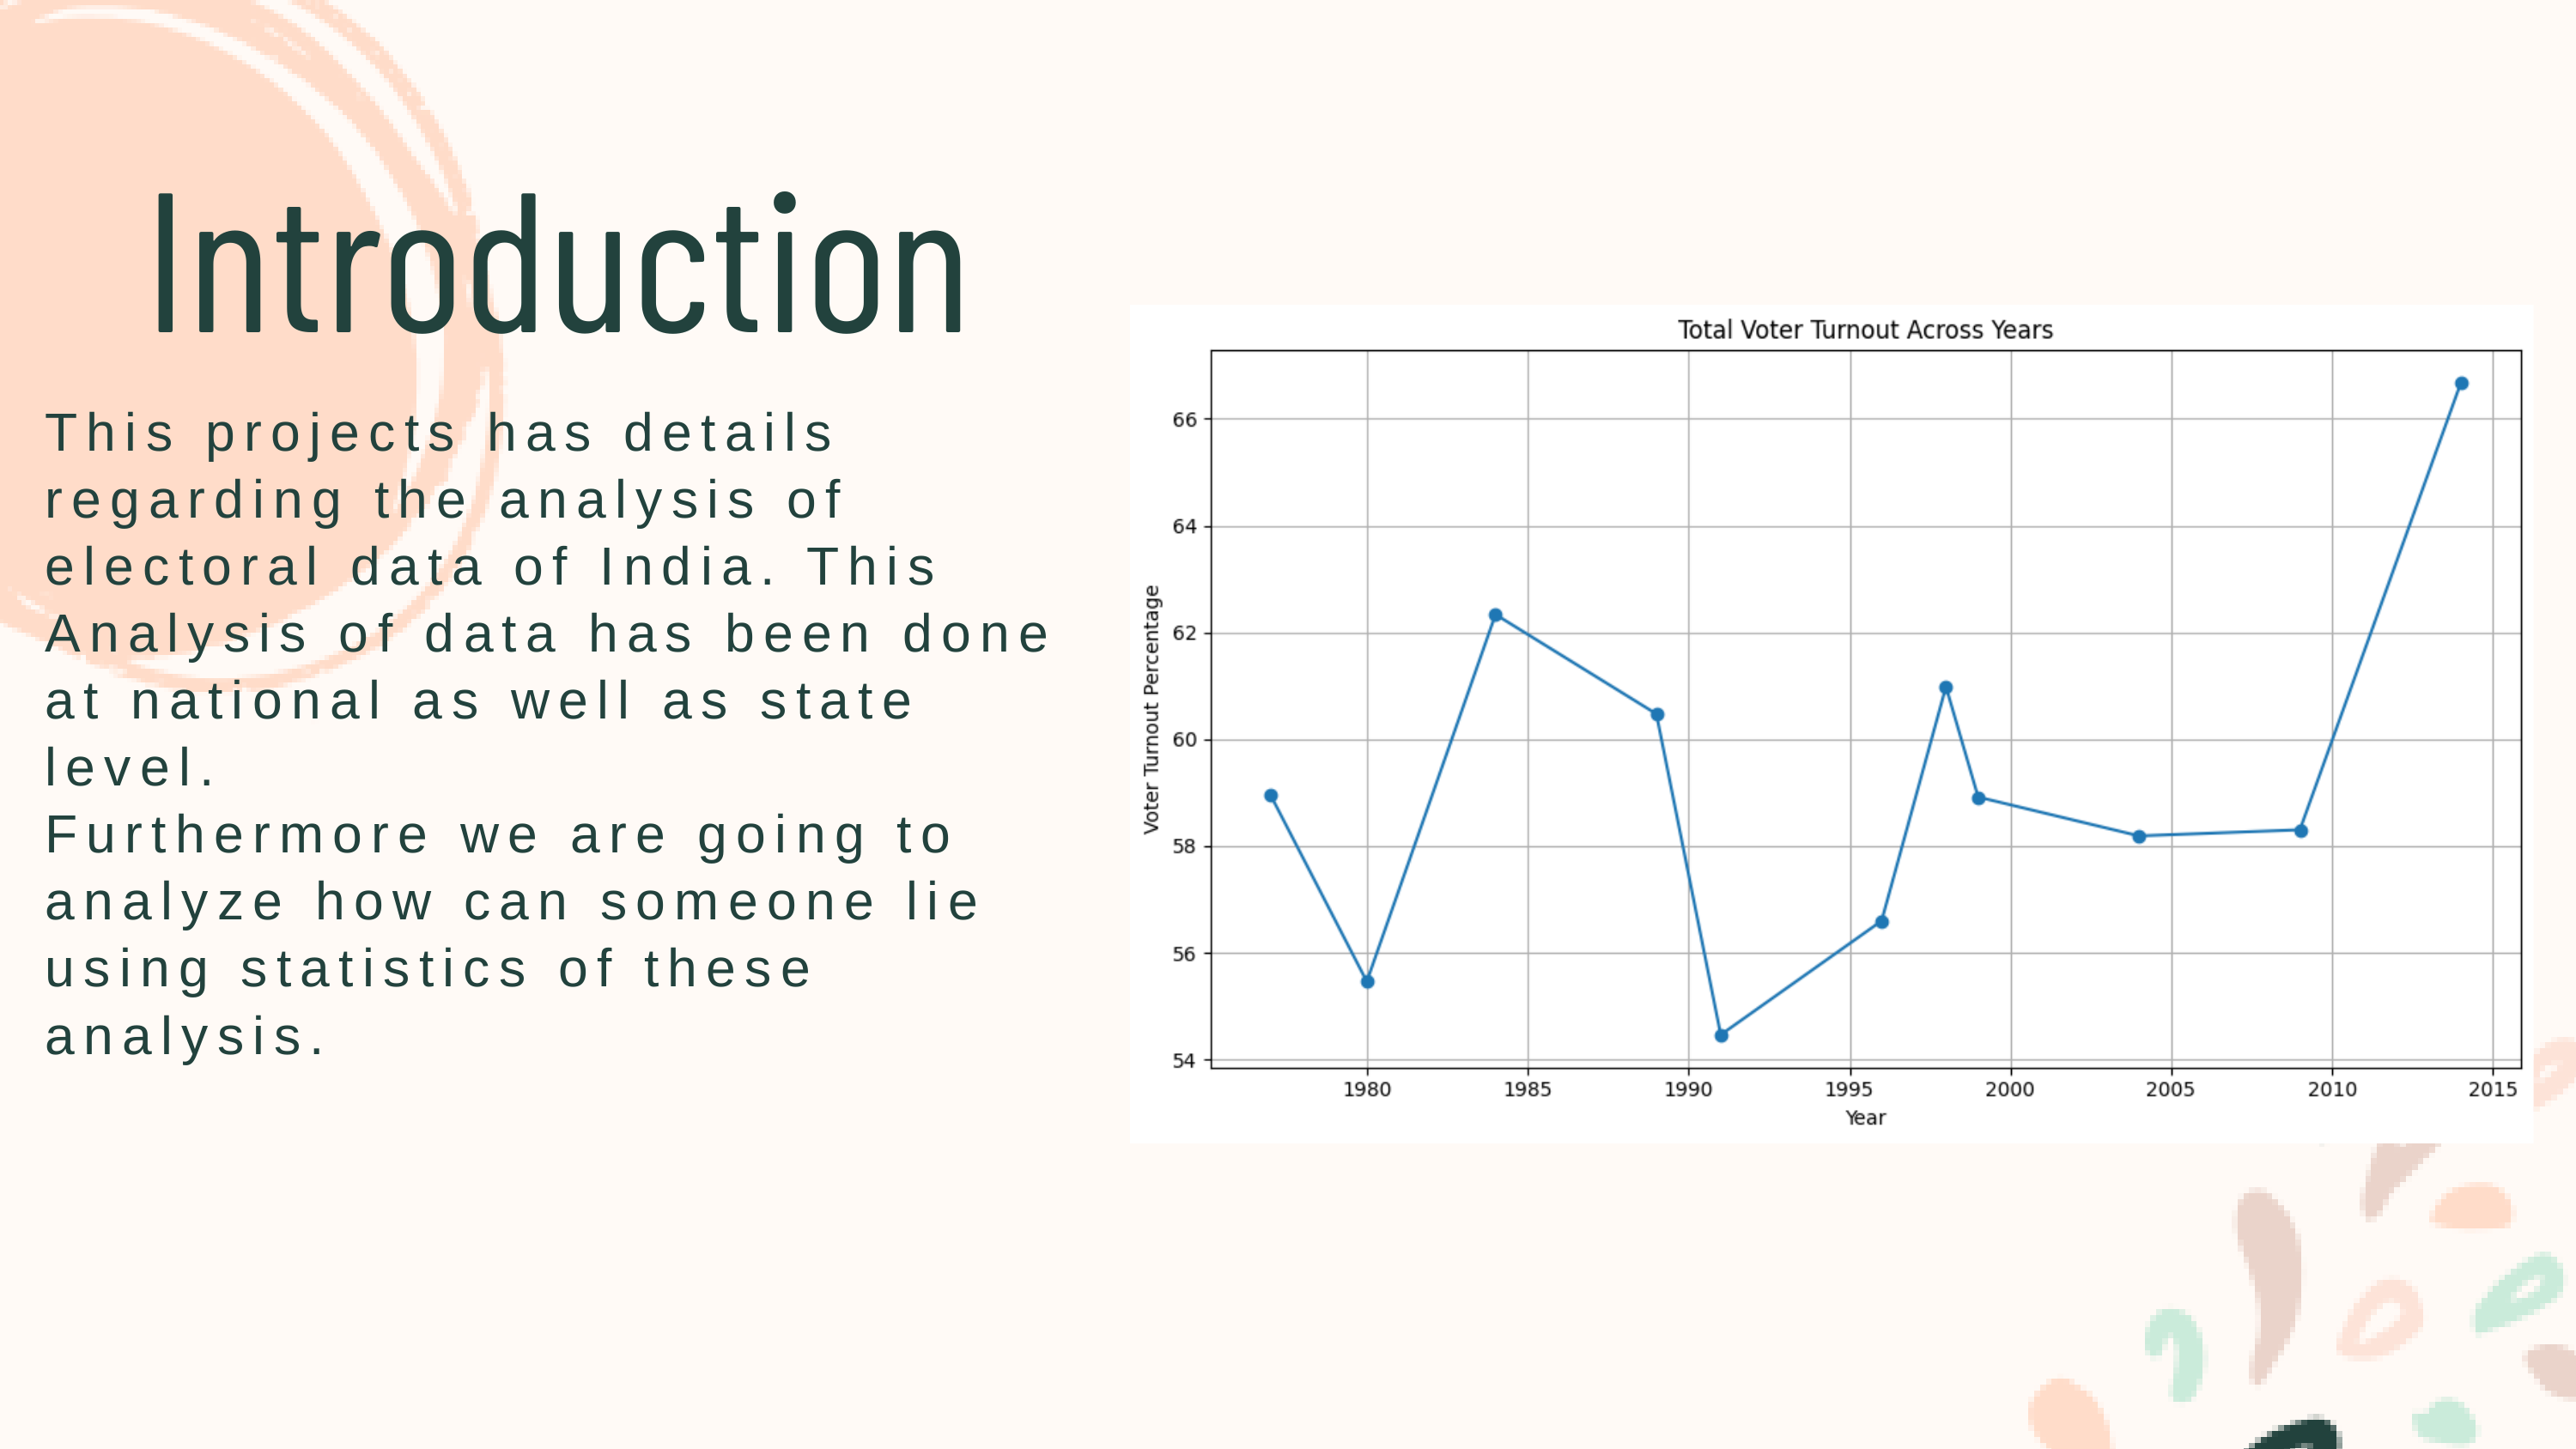

Introduction

This projects has details regarding the analysis of electoral data of India. This Analysis of data has been done at national as well as state level.
Furthermore we are going to analyze how can someone lie using statistics of these analysis.